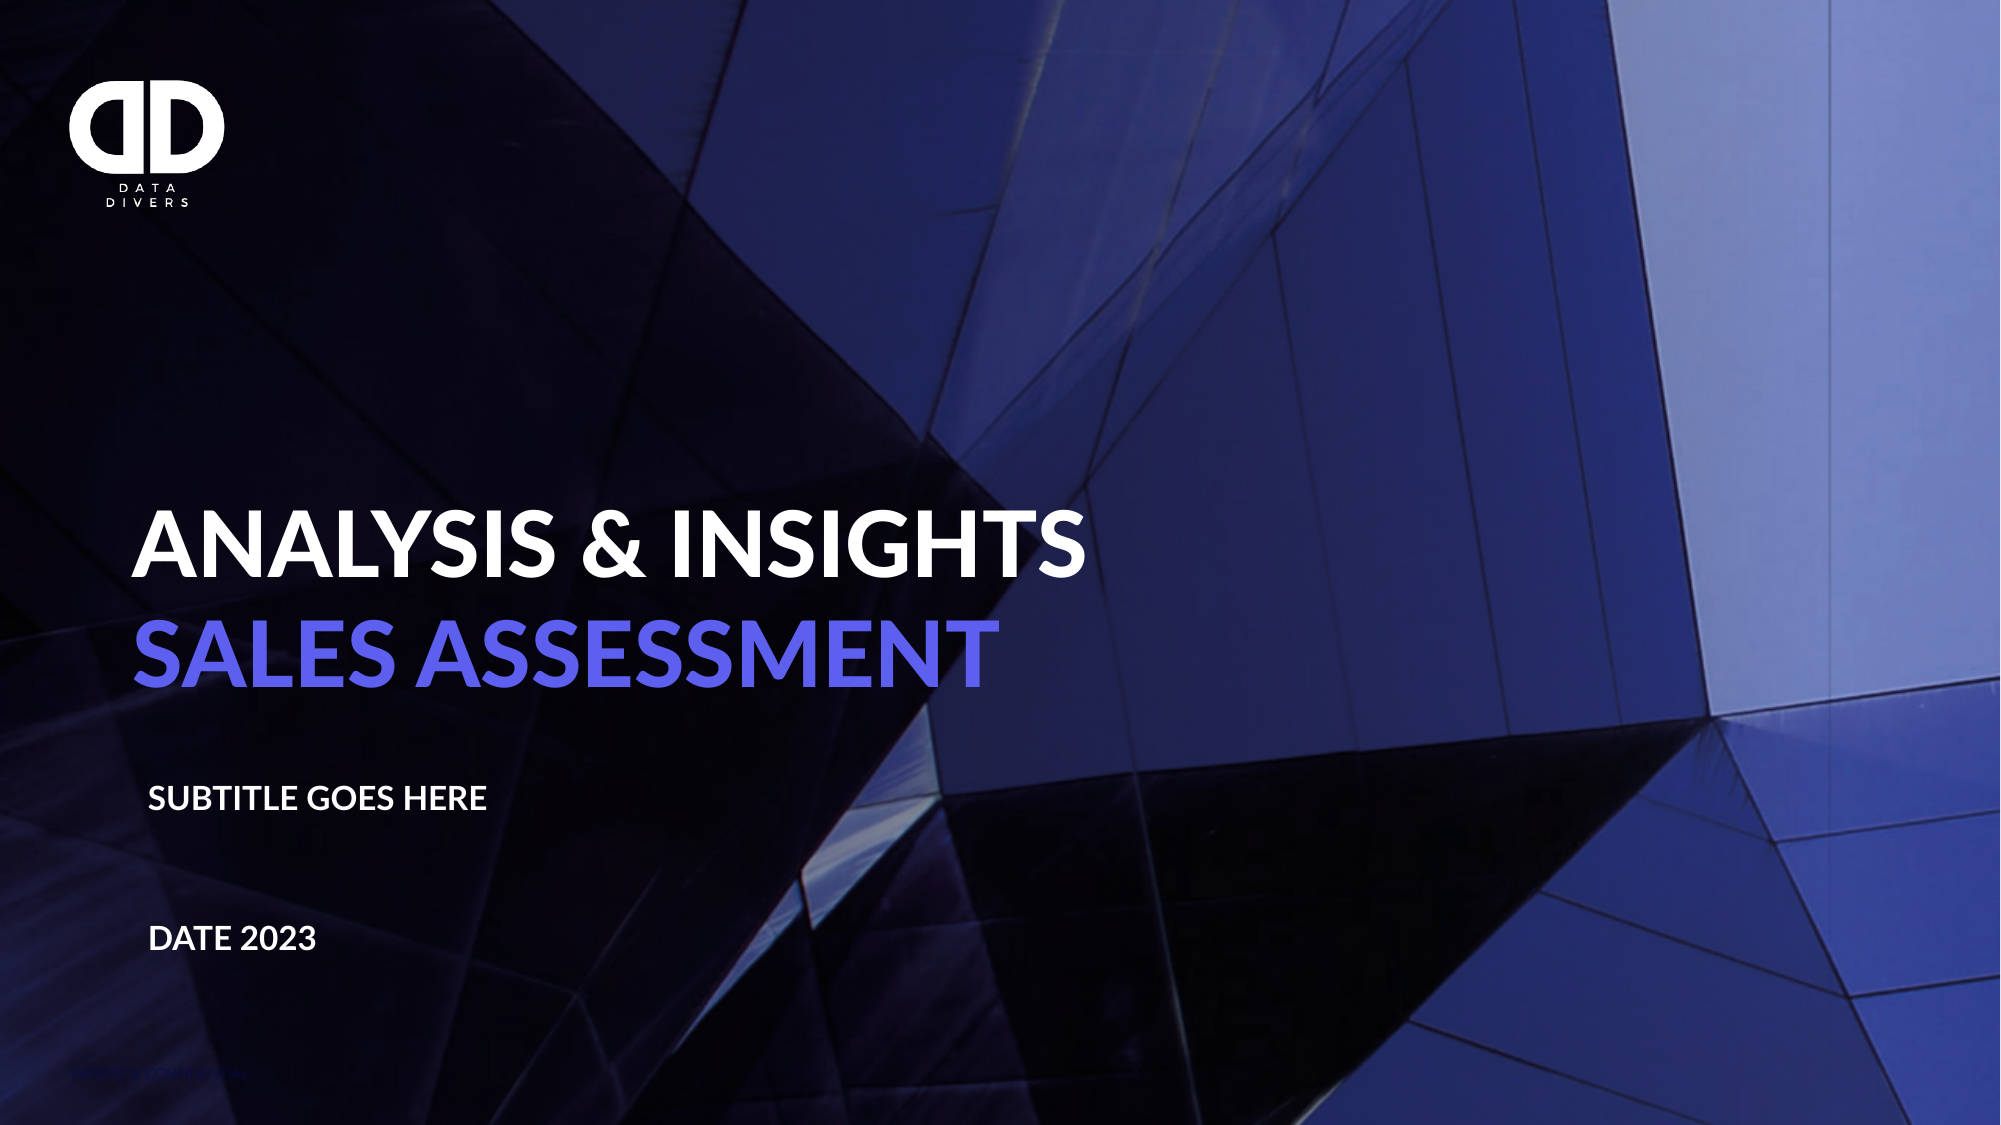

# ANALYSIS & INSIGHTS SALES ASSESSMENT

SUBTITLE GOES HERE

DATE 2023